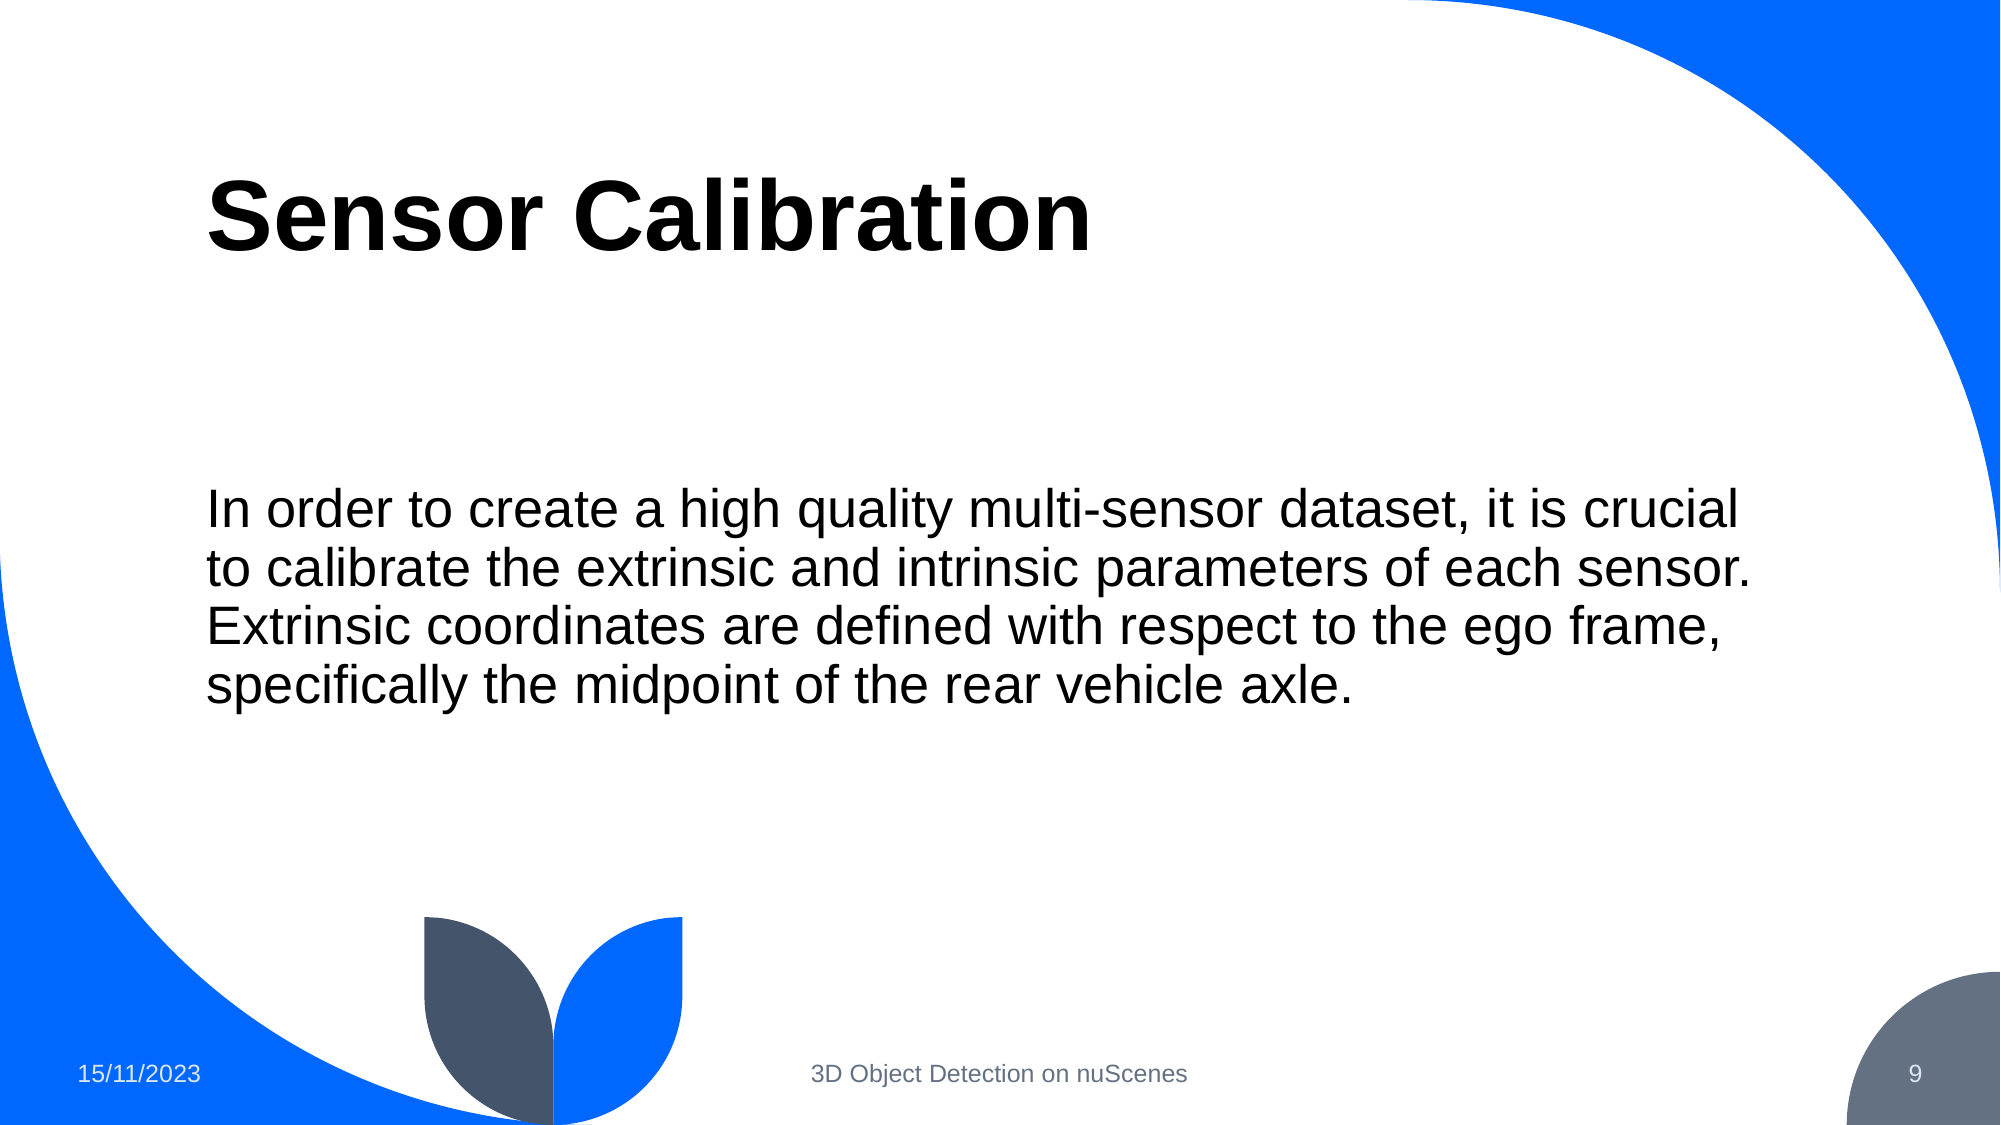

# Sensor Calibration
In order to create a high quality multi-sensor dataset, it is crucial to calibrate the extrinsic and intrinsic parameters of each sensor. Extrinsic coordinates are defined with respect to the ego frame, specifically the midpoint of the rear vehicle axle.
15/11/2023
3D Object Detection on nuScenes
9